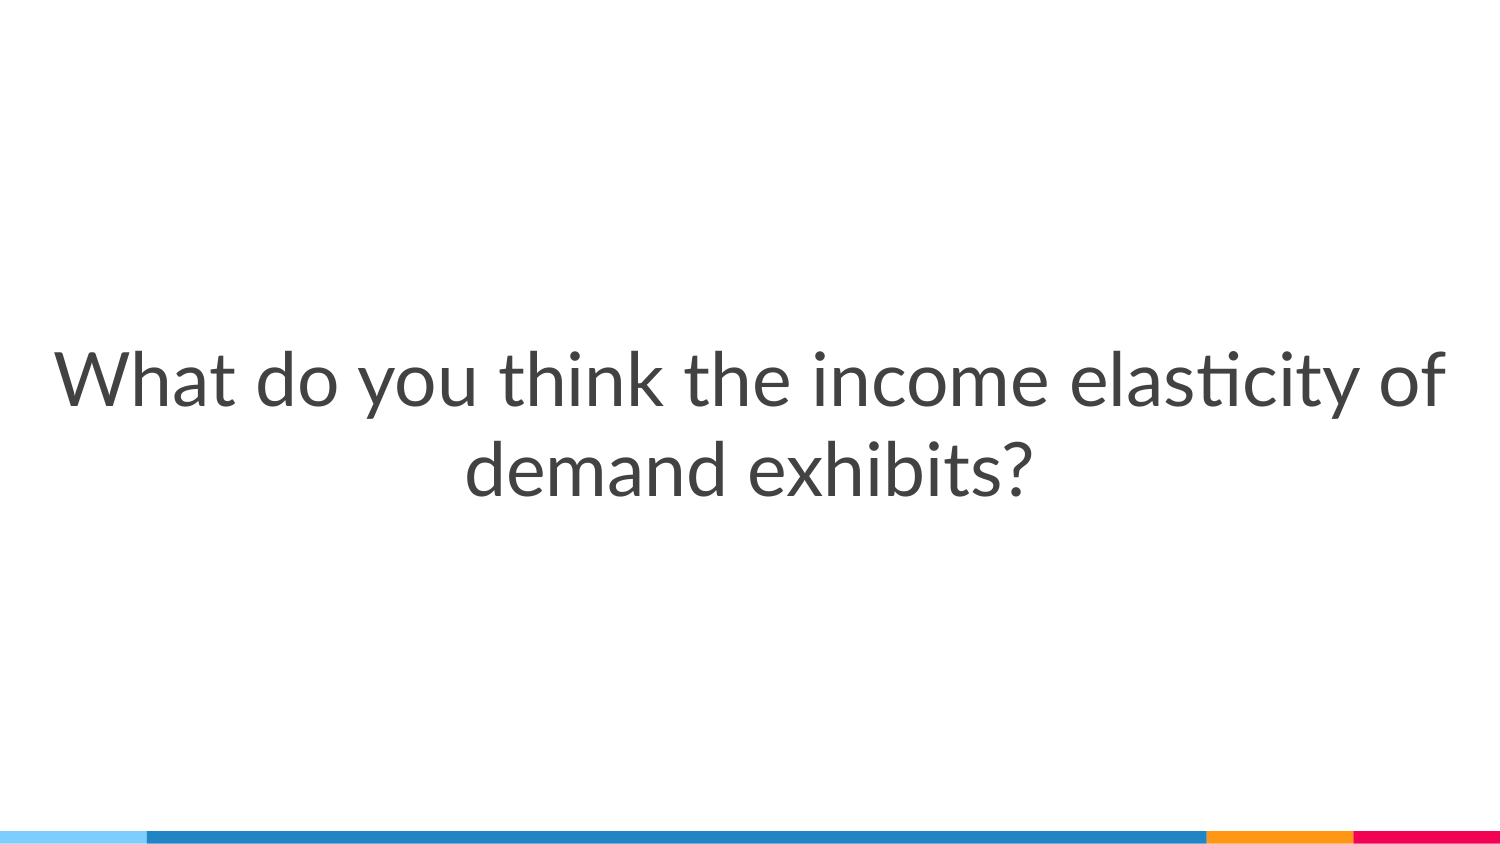

What do you think the income elasticity of demand exhibits?